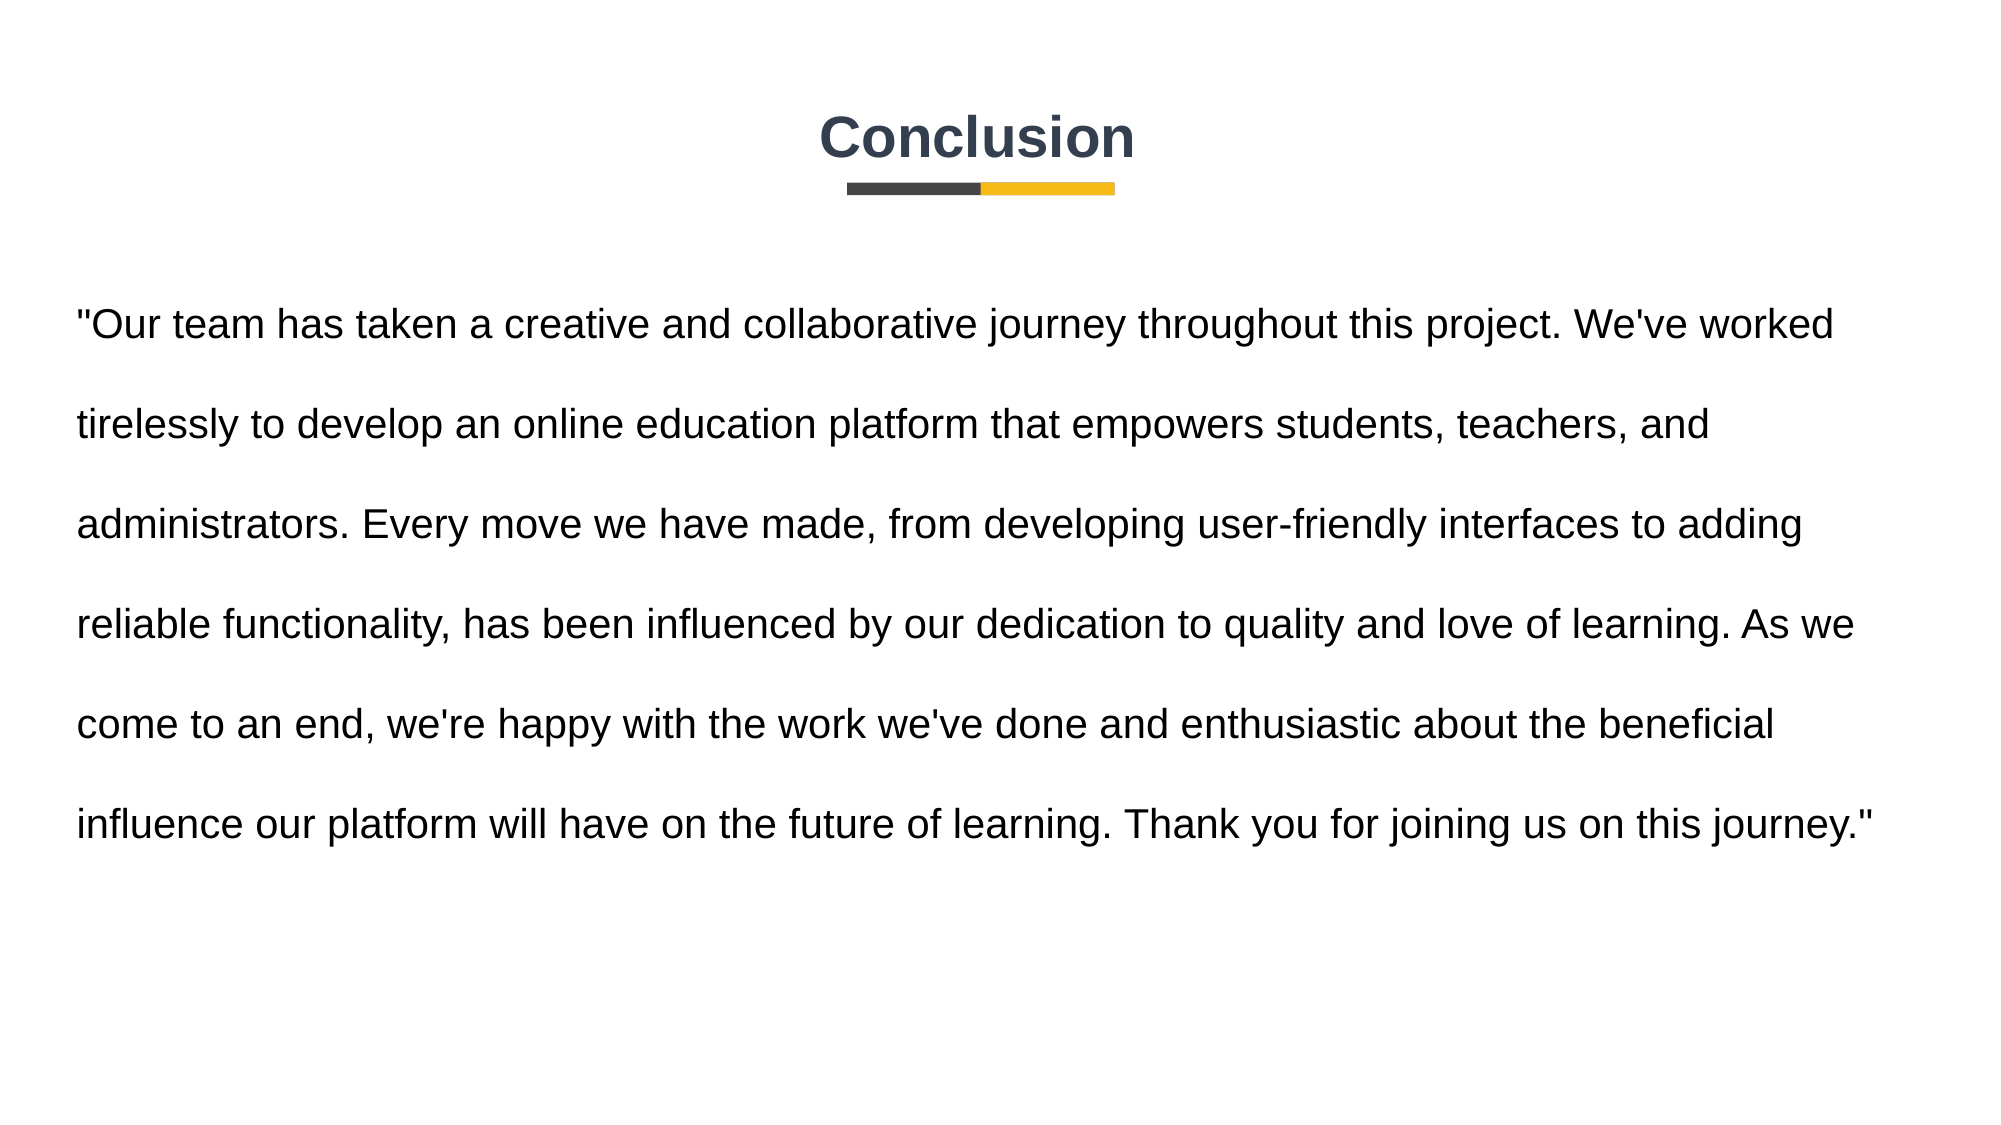

Conclusion

"Our team has taken a creative and collaborative journey throughout this project. We've worked tirelessly to develop an online education platform that empowers students, teachers, and administrators. Every move we have made, from developing user-friendly interfaces to adding reliable functionality, has been influenced by our dedication to quality and love of learning. As we come to an end, we're happy with the work we've done and enthusiastic about the beneficial influence our platform will have on the future of learning. Thank you for joining us on this journey."